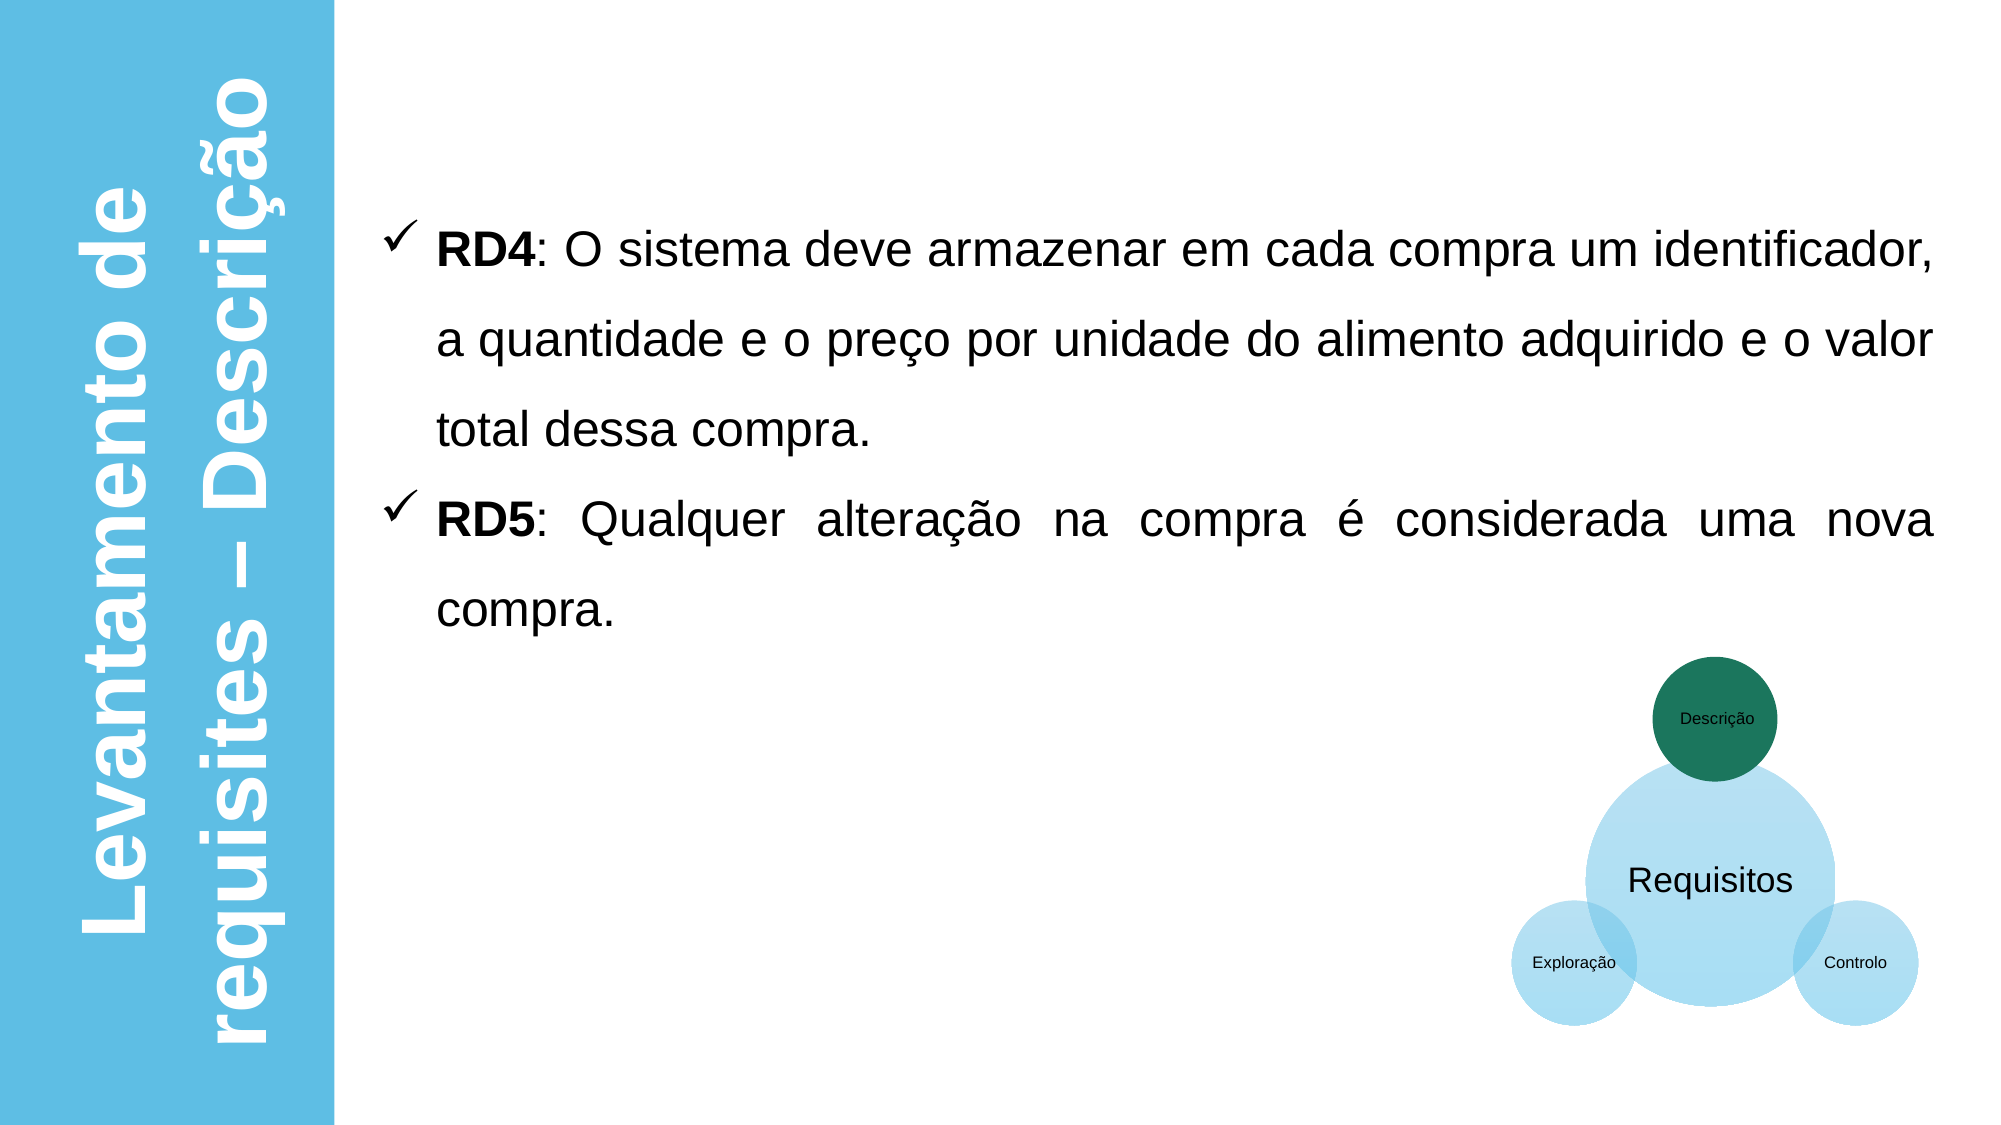

RD4: O sistema deve armazenar em cada compra um identificador, a quantidade e o preço por unidade do alimento adquirido e o valor total dessa compra.
RD5: Qualquer alteração na compra é considerada uma nova compra.
Levantamento de requisites – Descrição
Requisitos
 Descrição
Controlo
Exploração